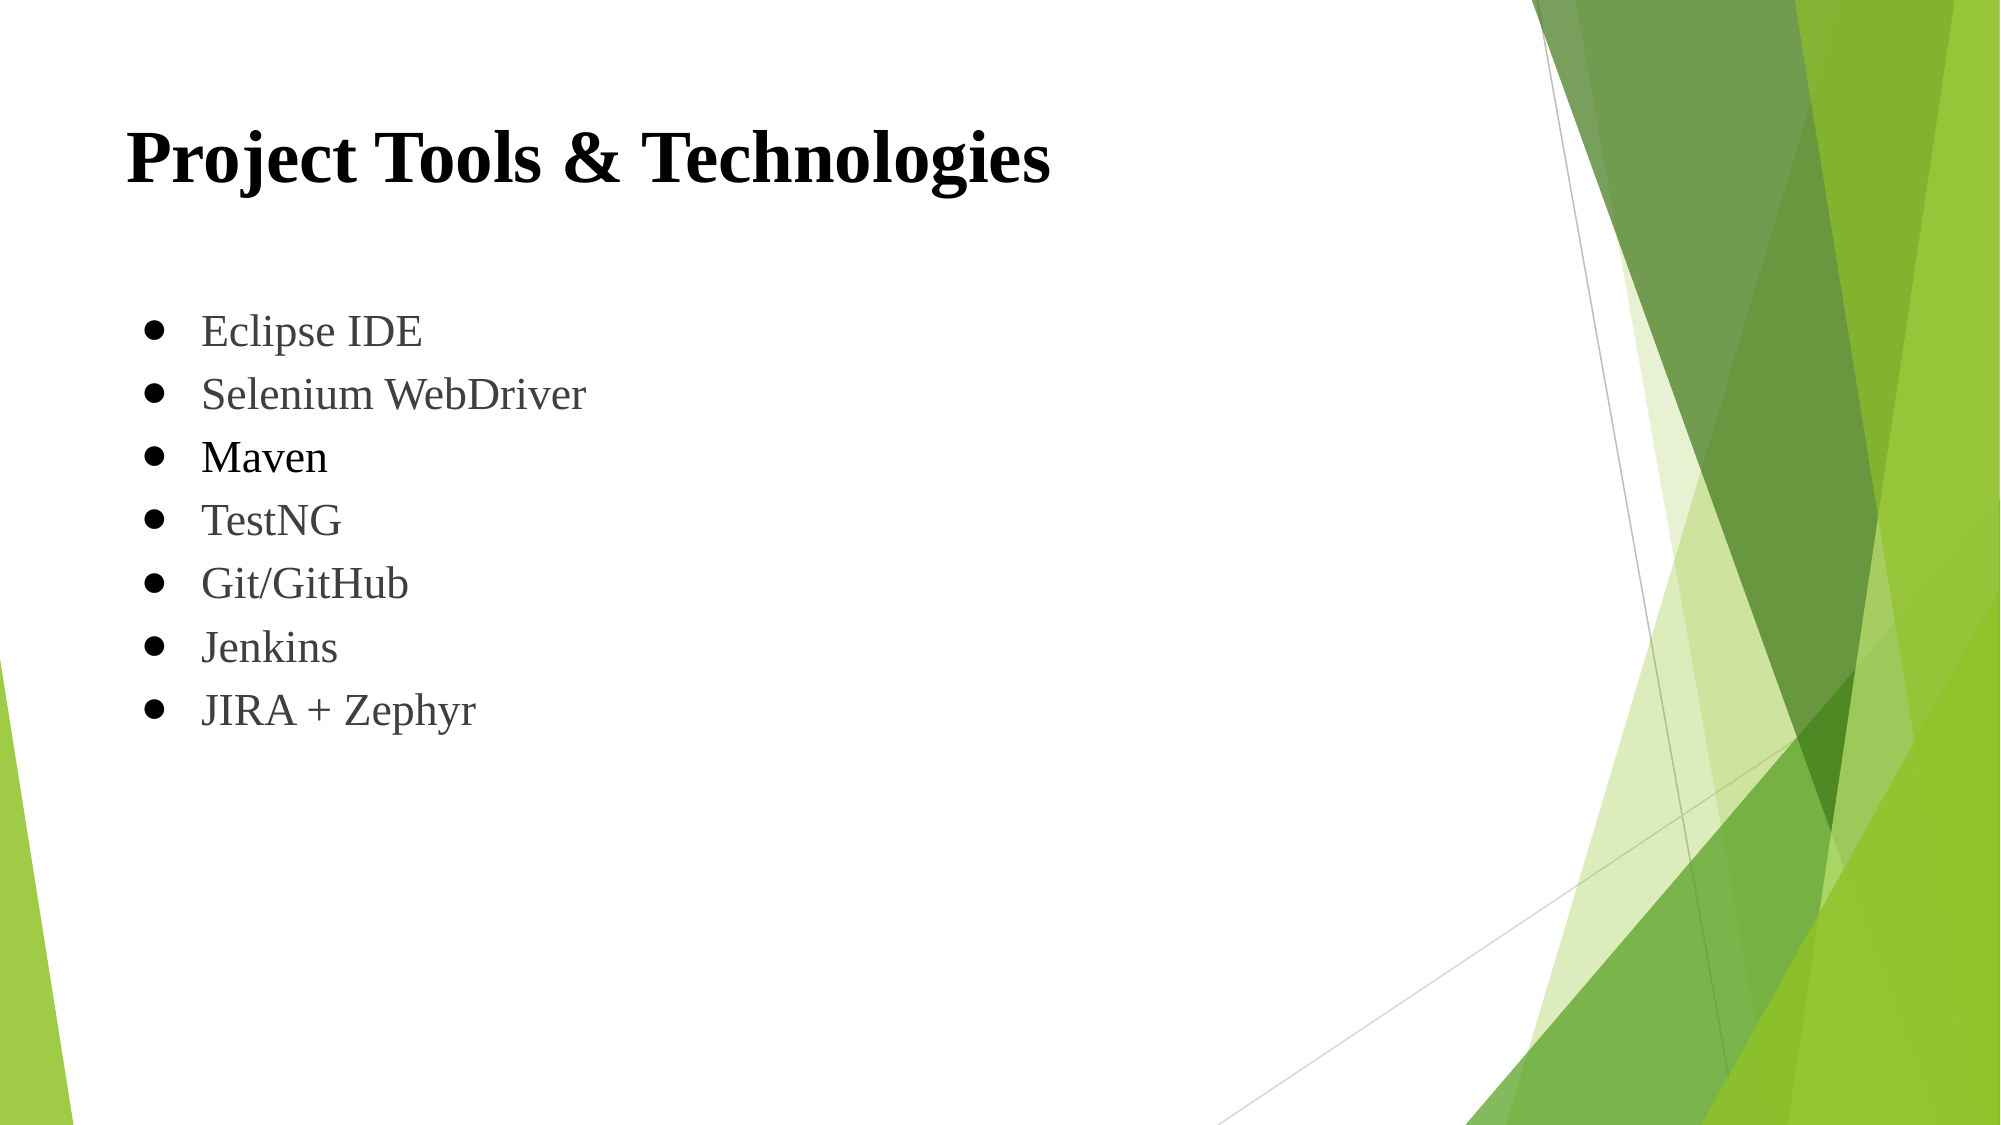

# Project Tools & Technologies
Eclipse IDE
Selenium WebDriver
Maven
TestNG
Git/GitHub
Jenkins
JIRA + Zephyr